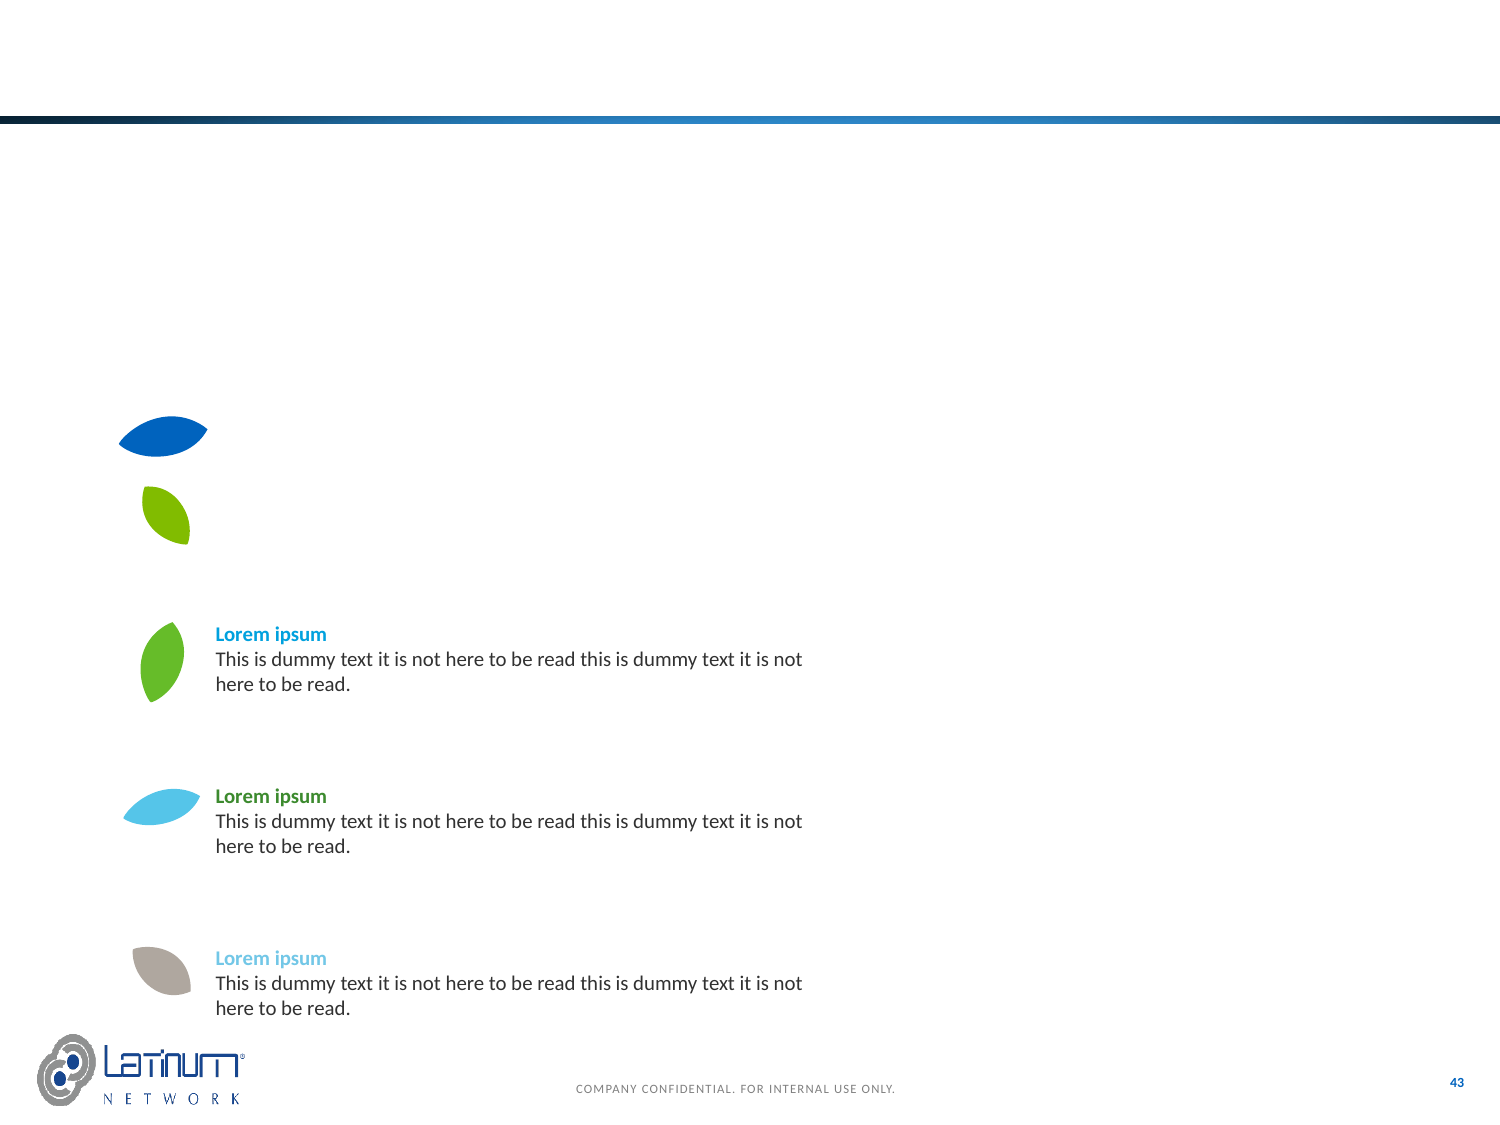

#

Lorem ipsum
This is dummy text it is not here to be read this is dummy text it is not here to be read.

Lorem ipsum
This is dummy text it is not here to be read this is dummy text it is not here to be read.

Lorem ipsum
This is dummy text it is not here to be read this is dummy text it is not here to be read.

43
COMPANY CONFIDENTIAL. FOR INTERNAL USE ONLY.